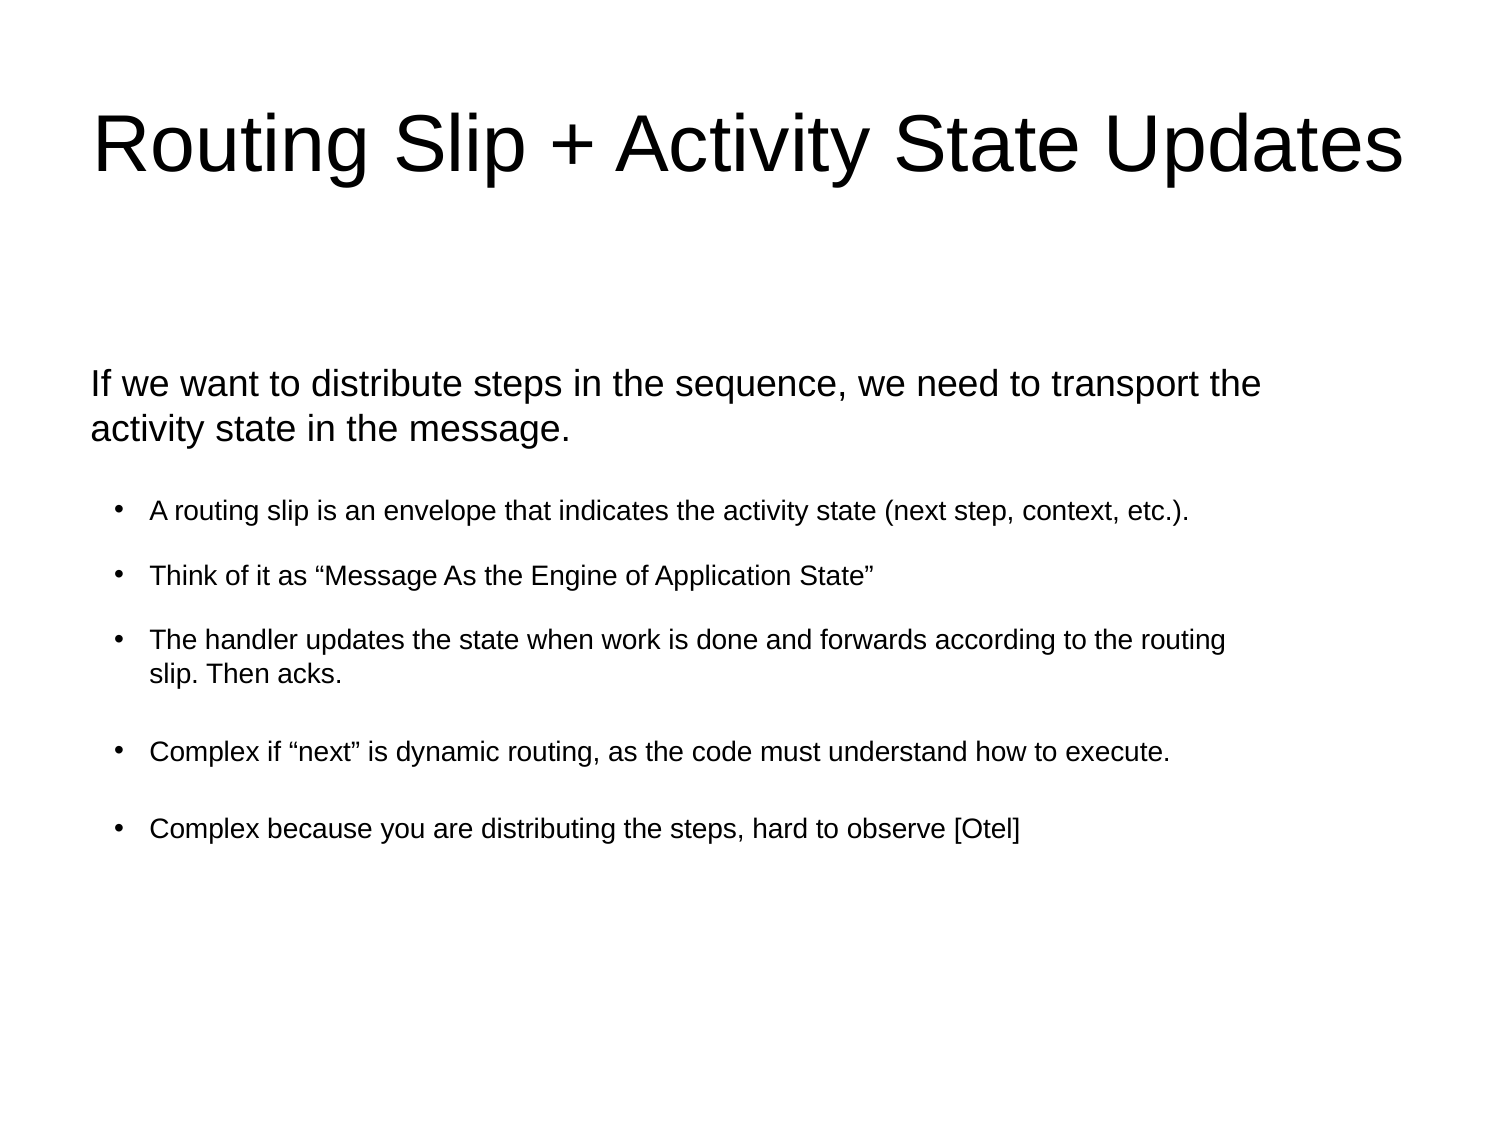

# Routing Slip + Activity State Updates
If we want to distribute steps in the sequence, we need to transport the activity state in the message.
A routing slip is an envelope that indicates the activity state (next step, context, etc.).
Think of it as “Message As the Engine of Application State”
The handler updates the state when work is done and forwards according to the routing slip. Then acks.
Complex if “next” is dynamic routing, as the code must understand how to execute.
Complex because you are distributing the steps, hard to observe [Otel]